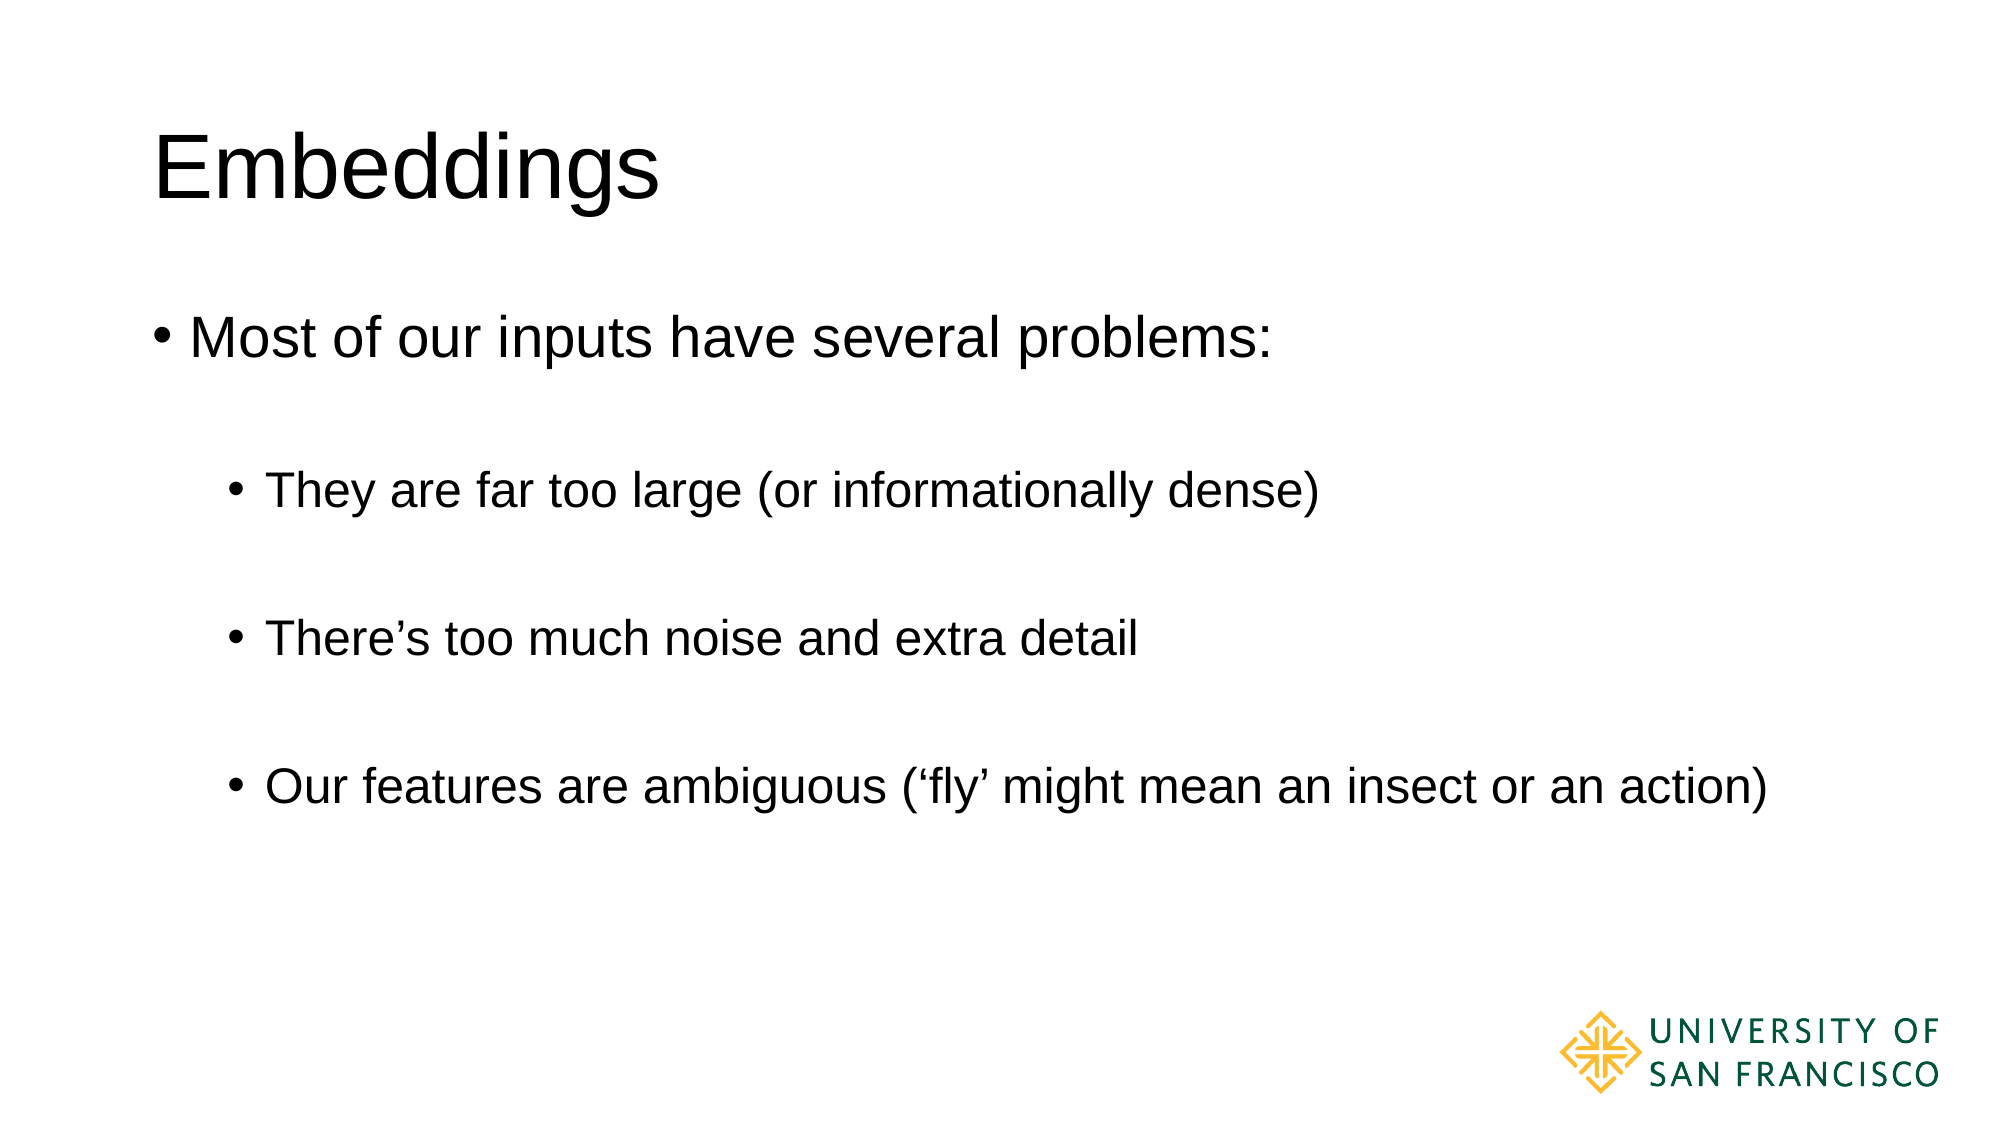

# Embeddings
Most of our inputs have several problems:

They are far too large (or informationally dense)

There’s too much noise and extra detail

Our features are ambiguous (‘fly’ might mean an insect or an action)